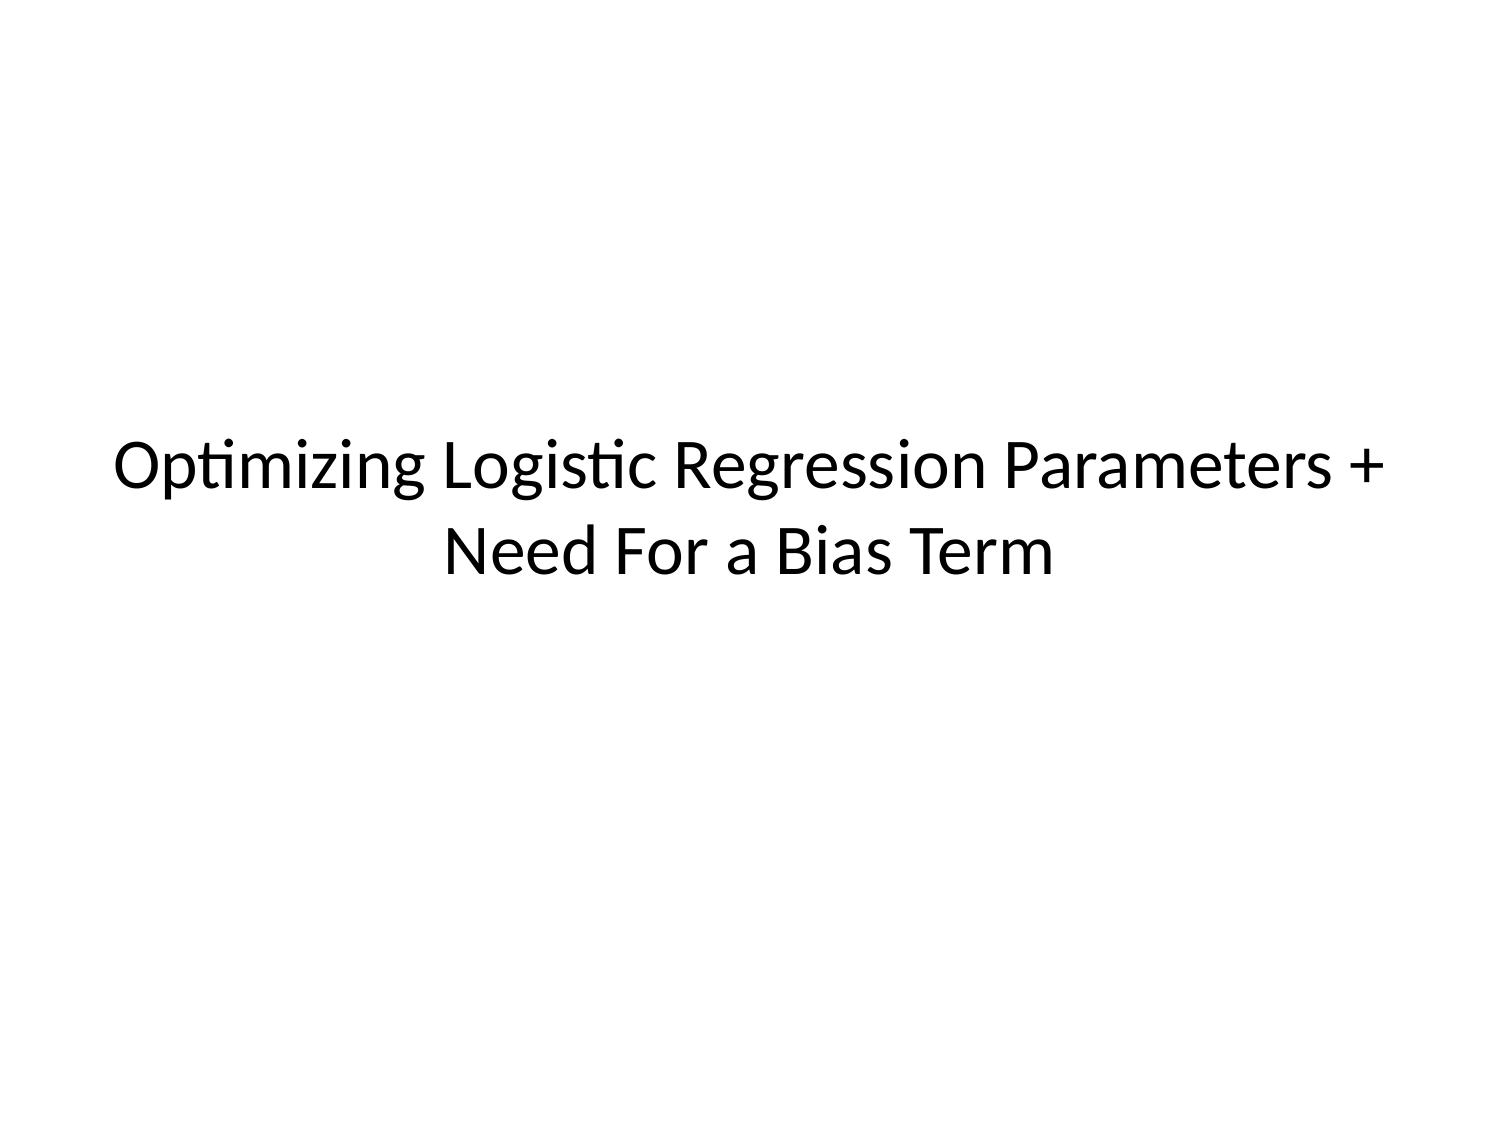

# Optimizing Logistic Regression Parameters + Need For a Bias Term